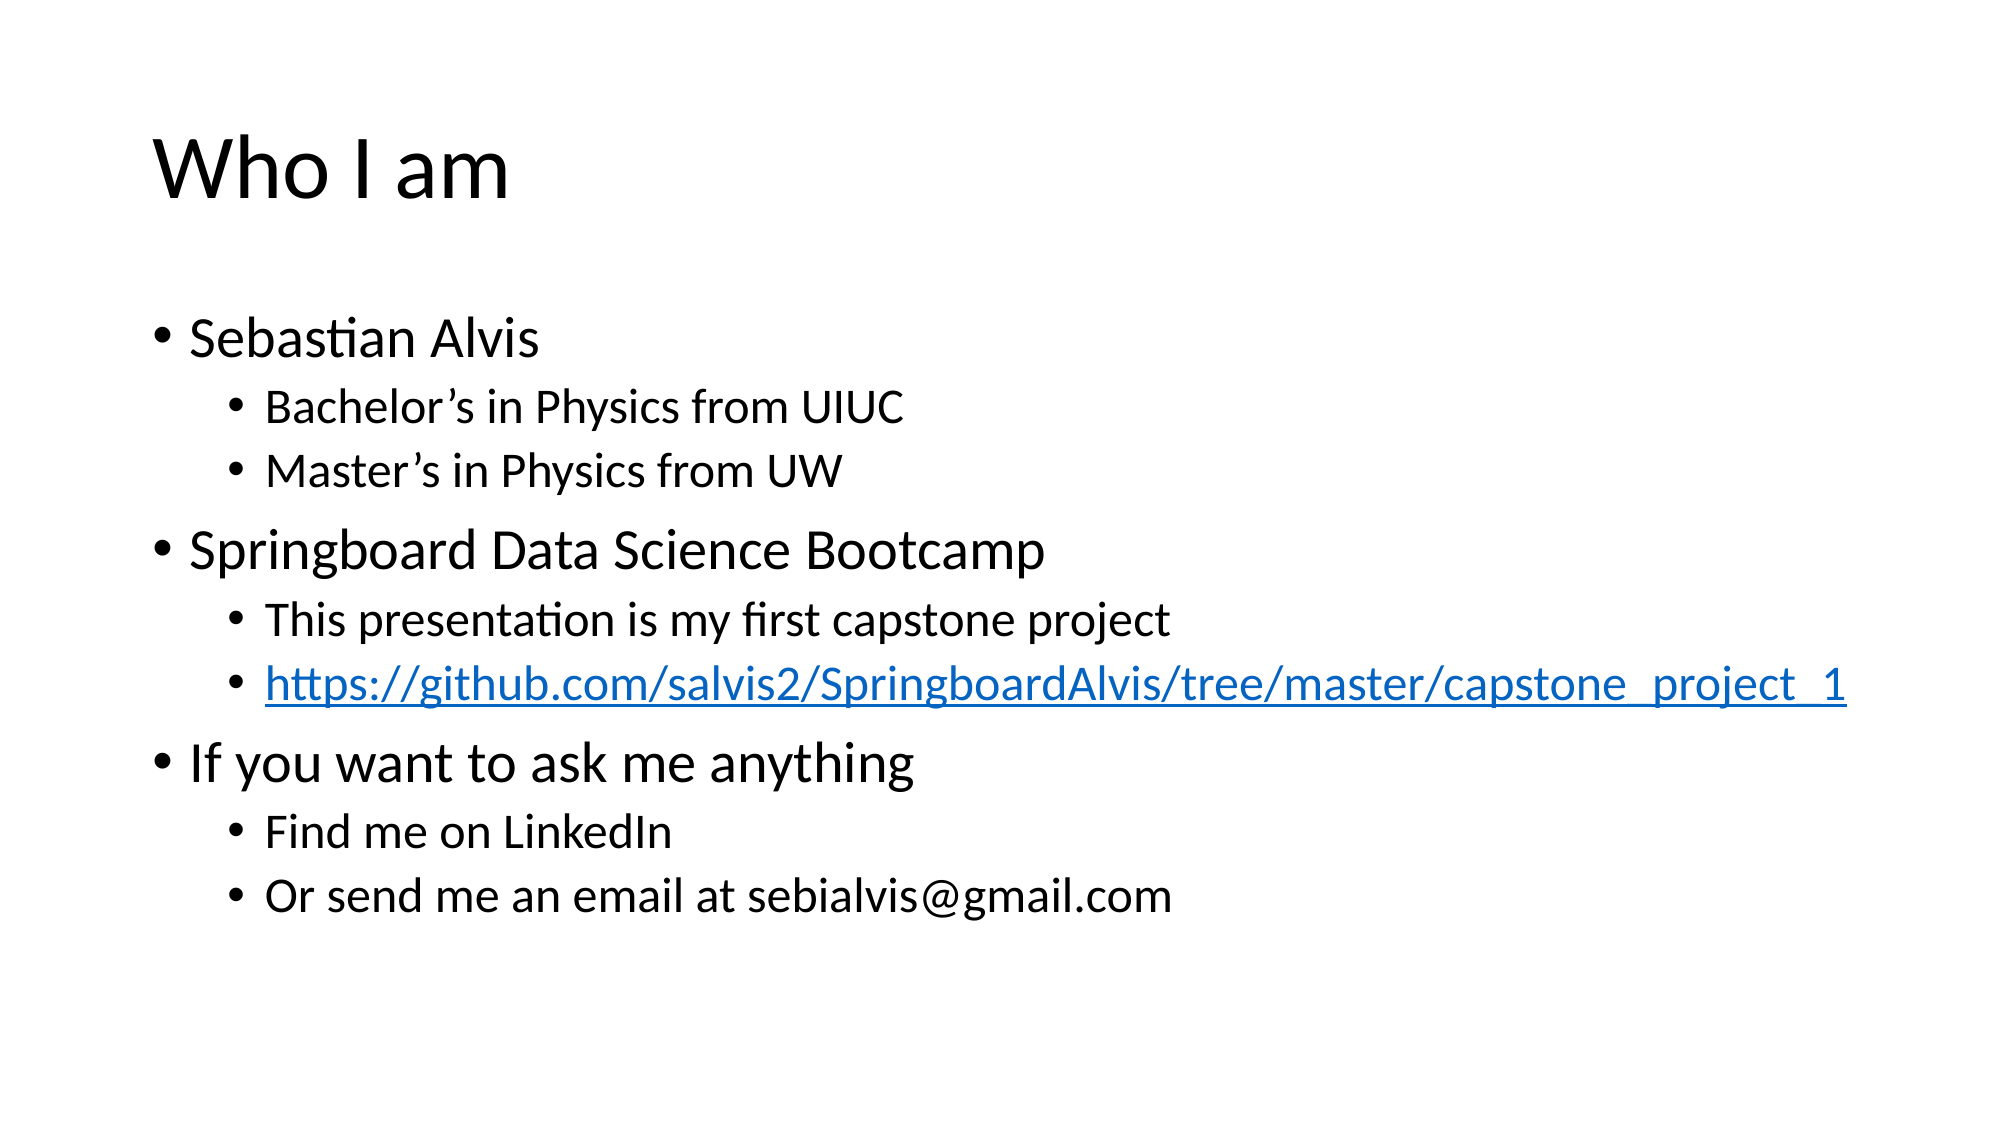

# Who I am
Sebastian Alvis
Bachelor’s in Physics from UIUC
Master’s in Physics from UW
Springboard Data Science Bootcamp
This presentation is my first capstone project
https://github.com/salvis2/SpringboardAlvis/tree/master/capstone_project_1
If you want to ask me anything
Find me on LinkedIn
Or send me an email at sebialvis@gmail.com